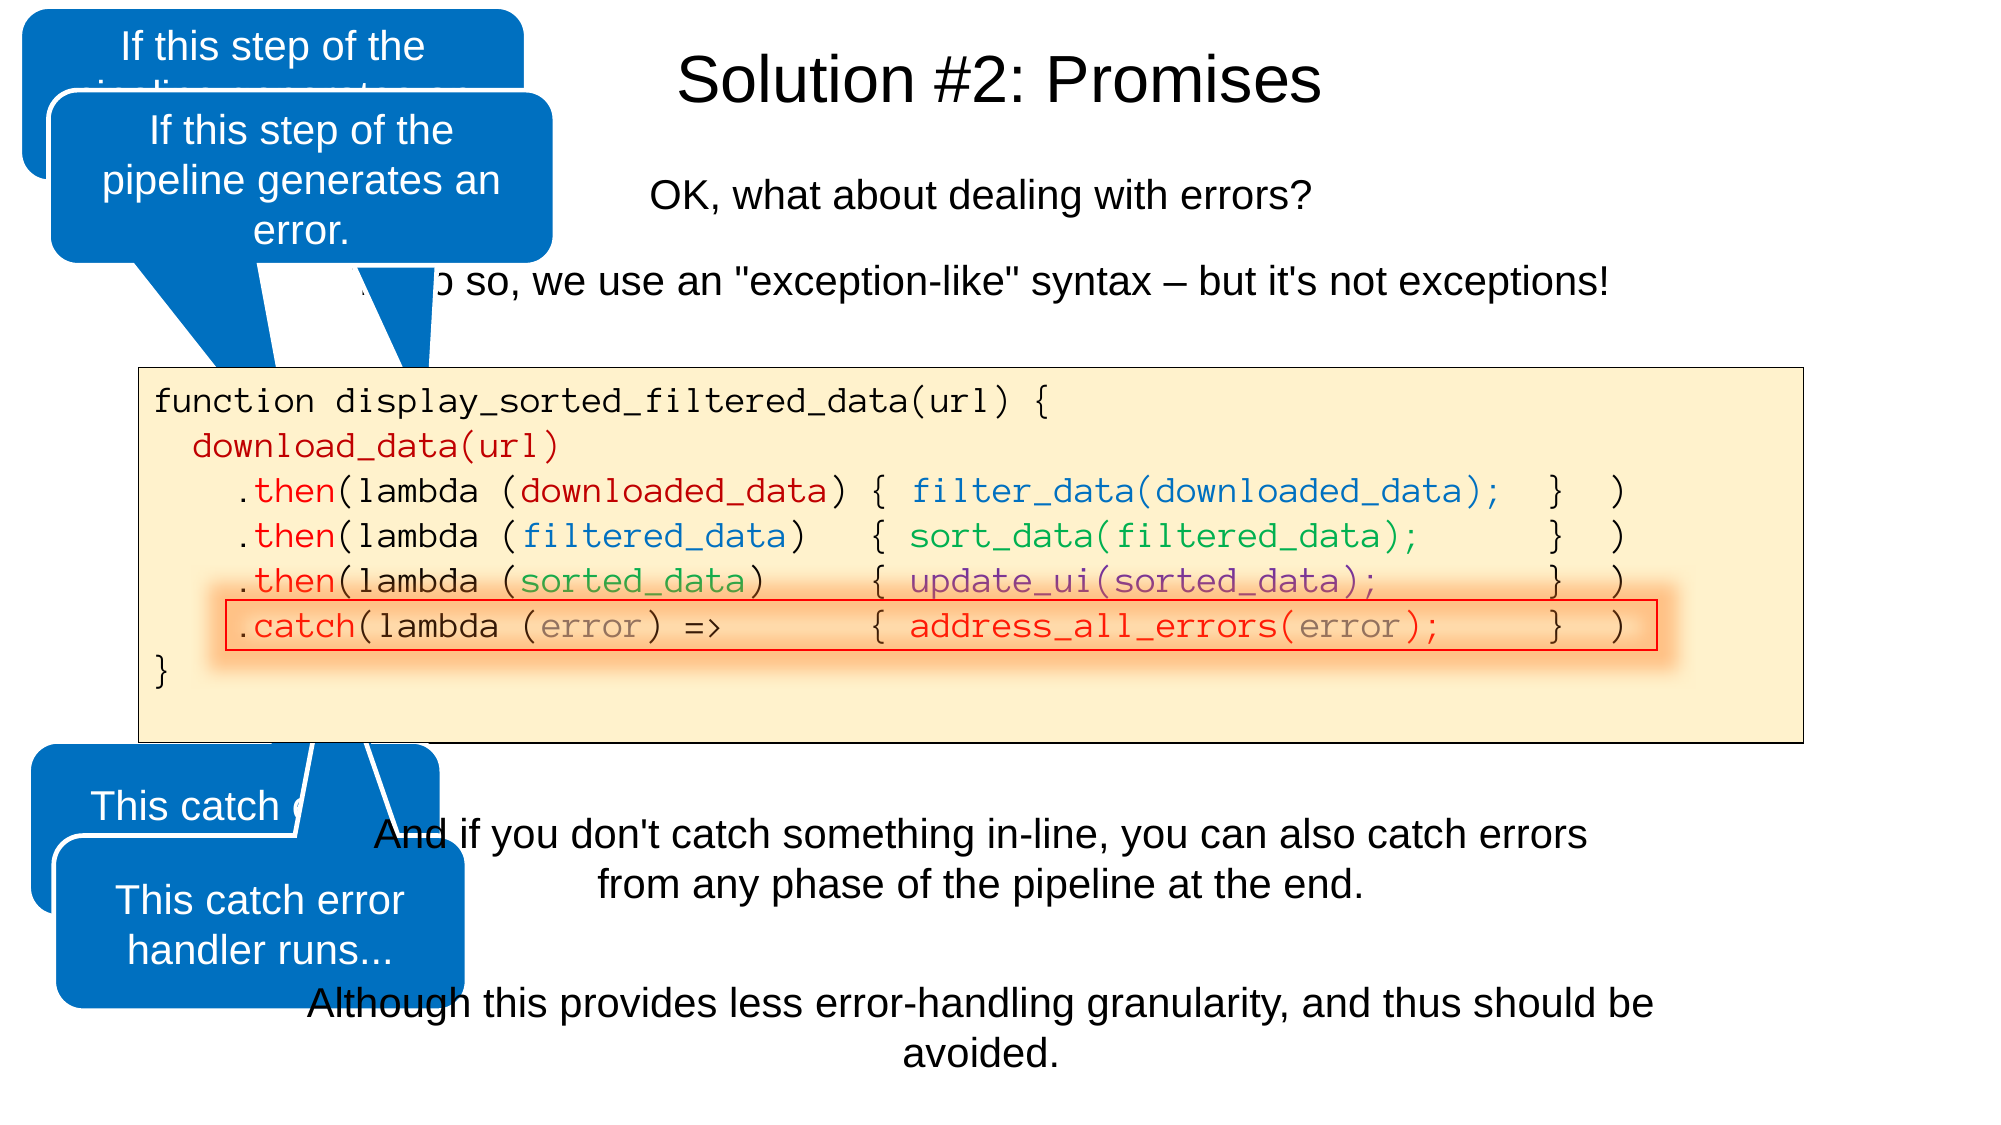

# Solution #2: Promises
If this step of the pipeline generates an error.
If this step of the pipeline generates an error.
OK, what about dealing with errors?
To do so, we use an "exception-like" syntax – but it's not exceptions!
function display_sorted_filtered_data(url) {
  download_data(url)
    .then(lambda (downloaded_data) { filter_data(downloaded_data);  }  )
    .then(lambda (filtered_data)   { sort_data(filtered_data);      }  )
    .then(lambda (sorted_data)     { update_ui(sorted_data);        }  )
    .catch(lambda (error) =>       { address_all_errors(error);     }  )
}

function display_sorted_filtered_data(url) {
  download_data(url)
    .then(lambda (downloaded_data) { filter_data(downloaded_data);  }  )
    .then(lambda (filtered_data)   { sort_data(filtered_data);      }  )
    .then(lambda (sorted_data)     { update_ui(sorted_data);        }  )
}
function display_sorted_filtered_data(url) {
  download_data(url)
    .then(lambda (downloaded_data) { filter_data(downloaded_data);  }  )

    .then(lambda (filtered_data)   { sort_data(filtered_data);      }  )

    .then(lambda (sorted_data)     { update_ui(sorted_data);        }  )
}

.catch(lambda (error) =>       { deal_with_dl_error(error);     }  )

.catch(lambda (error) =>       { deal_with_filter_error(error); }  )

This catch error handler runs...
And if you don't catch something in-line, you can also catch errors from any phase of the pipeline at the end.
This catch error handler runs...
Although this provides less error-handling granularity, and thus should be avoided.